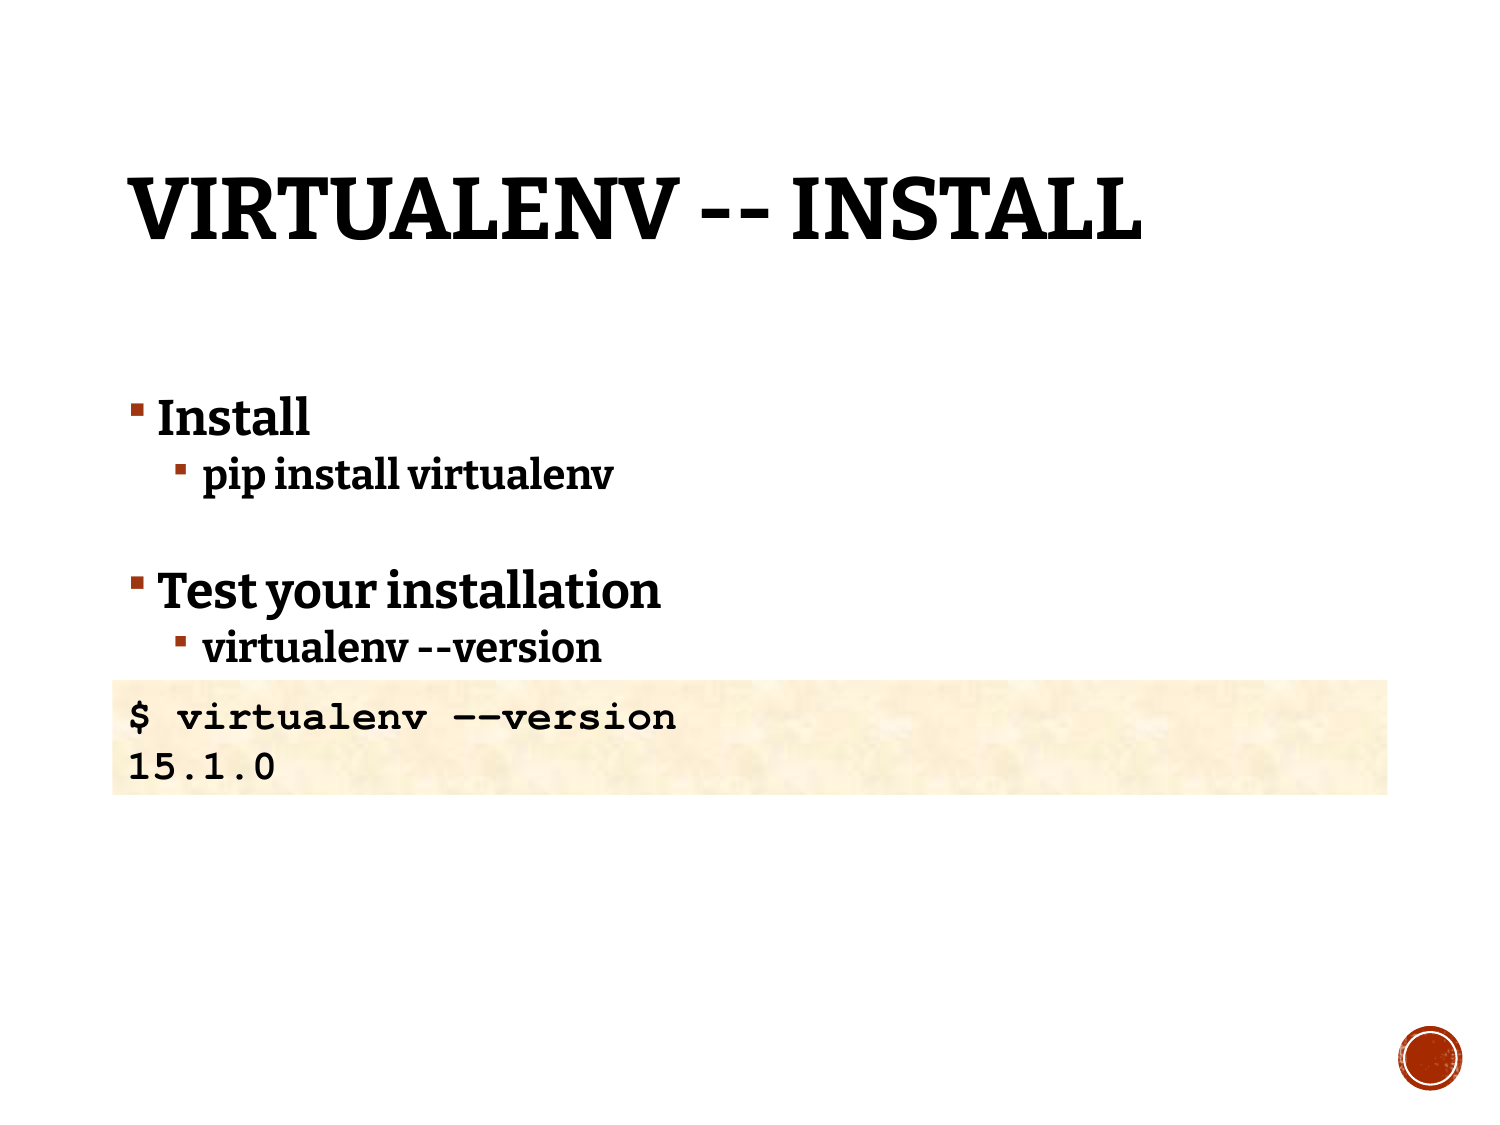

# virtualenv -- install
Install
pip install virtualenv
Test your installation
virtualenv --version
$ virtualenv --version
15.1.0